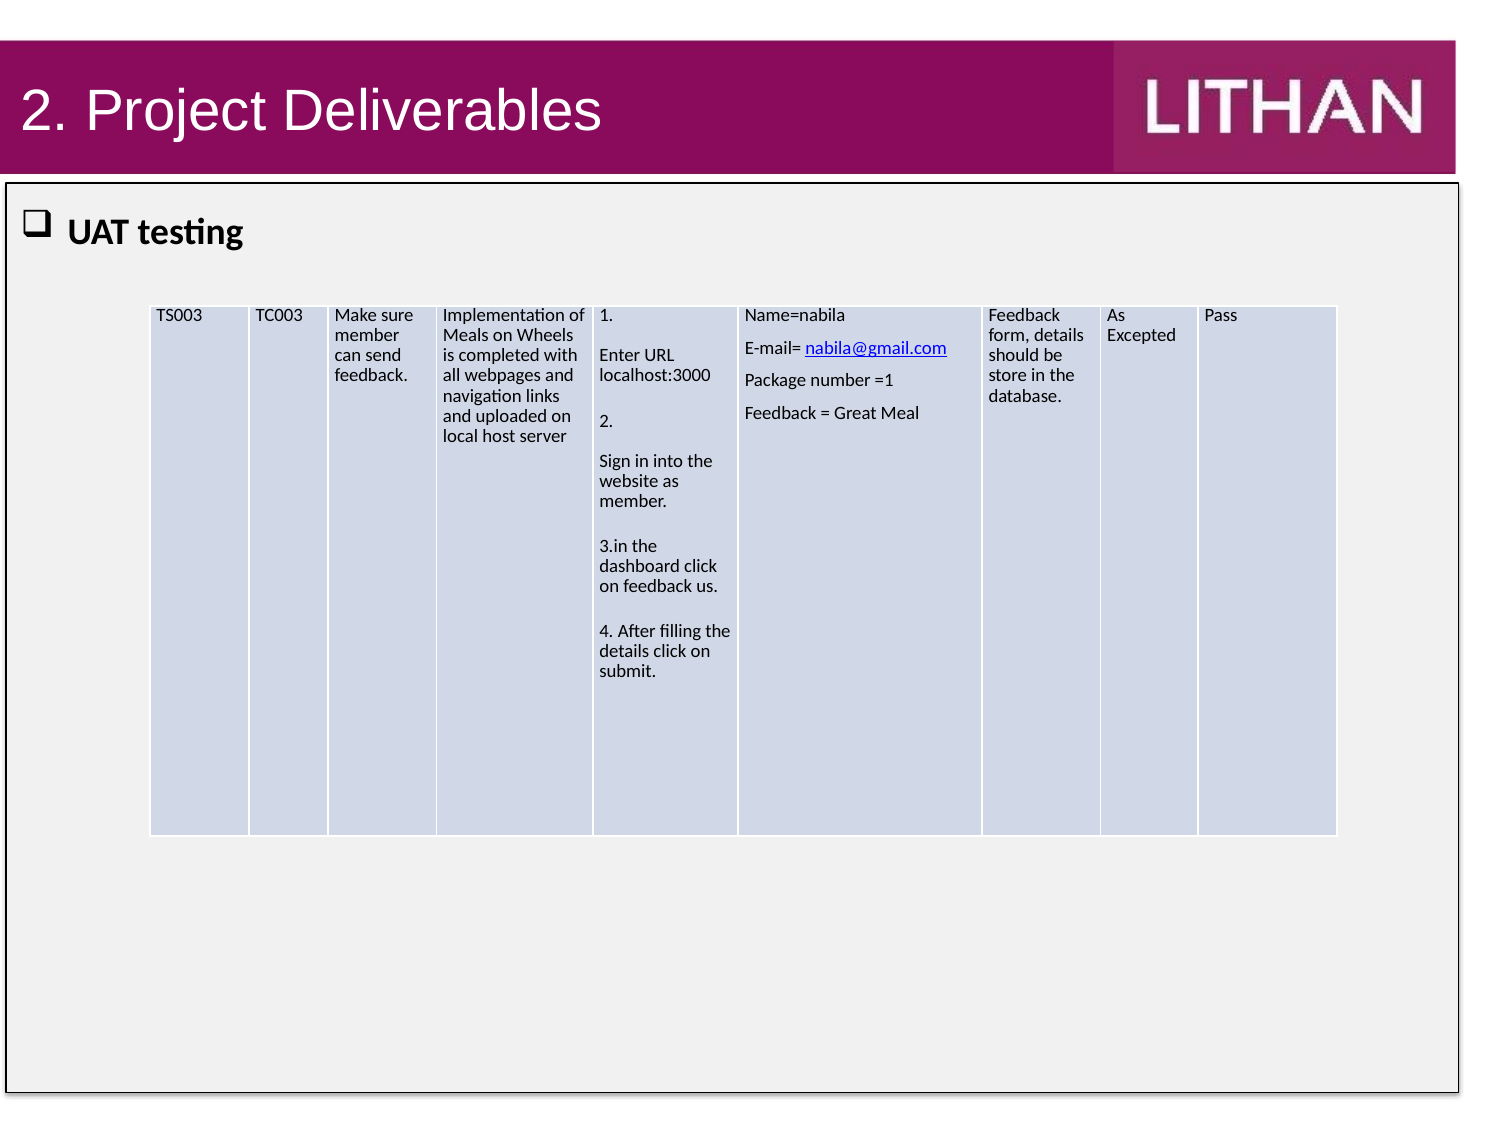

# 2. Project Deliverables

UAT testing

| TS003 | TC003 | Make sure member can send feedback. | Implementation of Meals on Wheels is completed with all webpages and navigation links and uploaded on local host server | 1. Enter URL localhost:3000 2. Sign in into the website as member. 3.in the dashboard click on feedback us. 4. After filling the details click on submit. | Name=nabila E-mail= nabila@gmail.com Package number =1 Feedback = Great Meal | Feedback form, details should be store in the database. | As Excepted | Pass |
| --- | --- | --- | --- | --- | --- | --- | --- | --- |